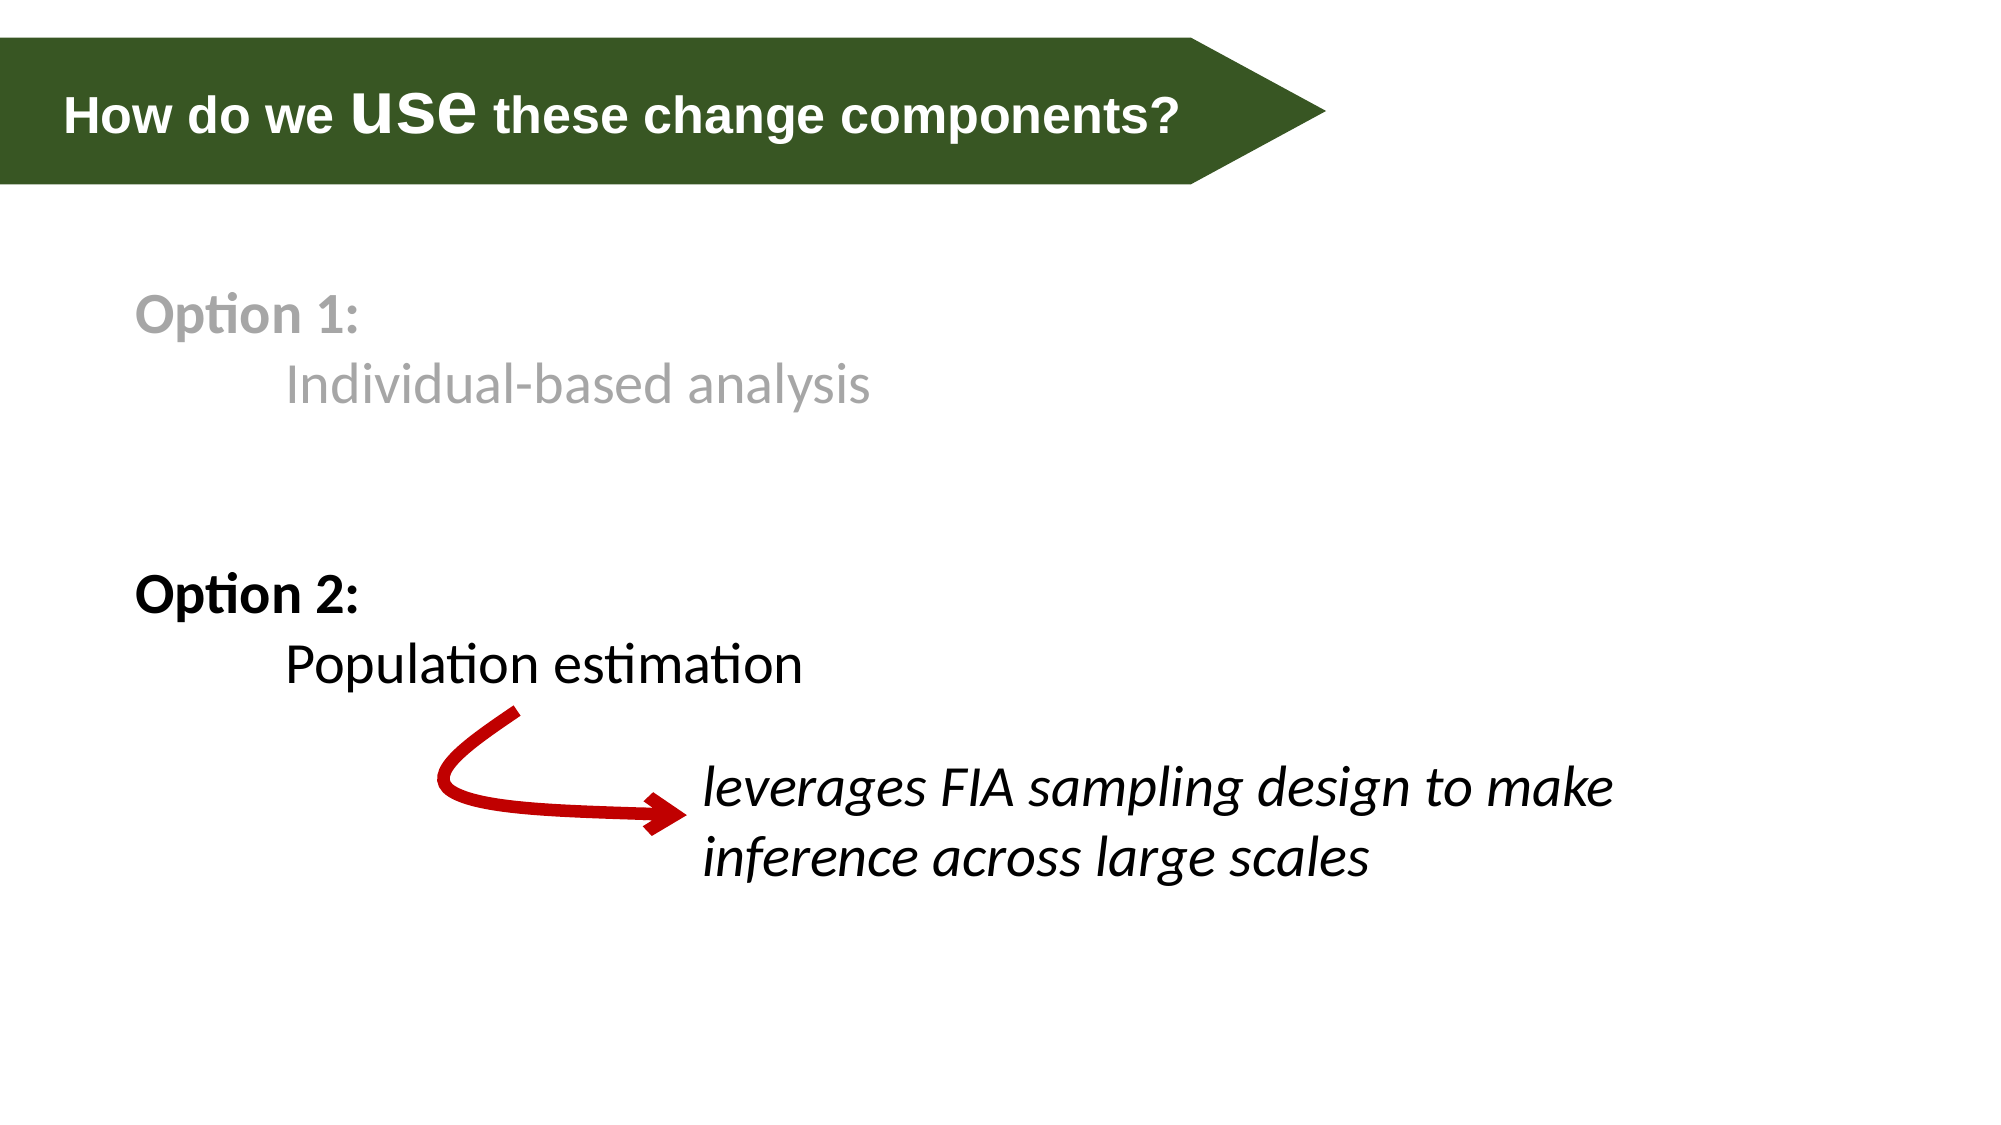

How do we use these change components?
Option 1:
	Individual-based analysis

Option 2:
	Population estimation

leverages FIA sampling design to make inference across large scales